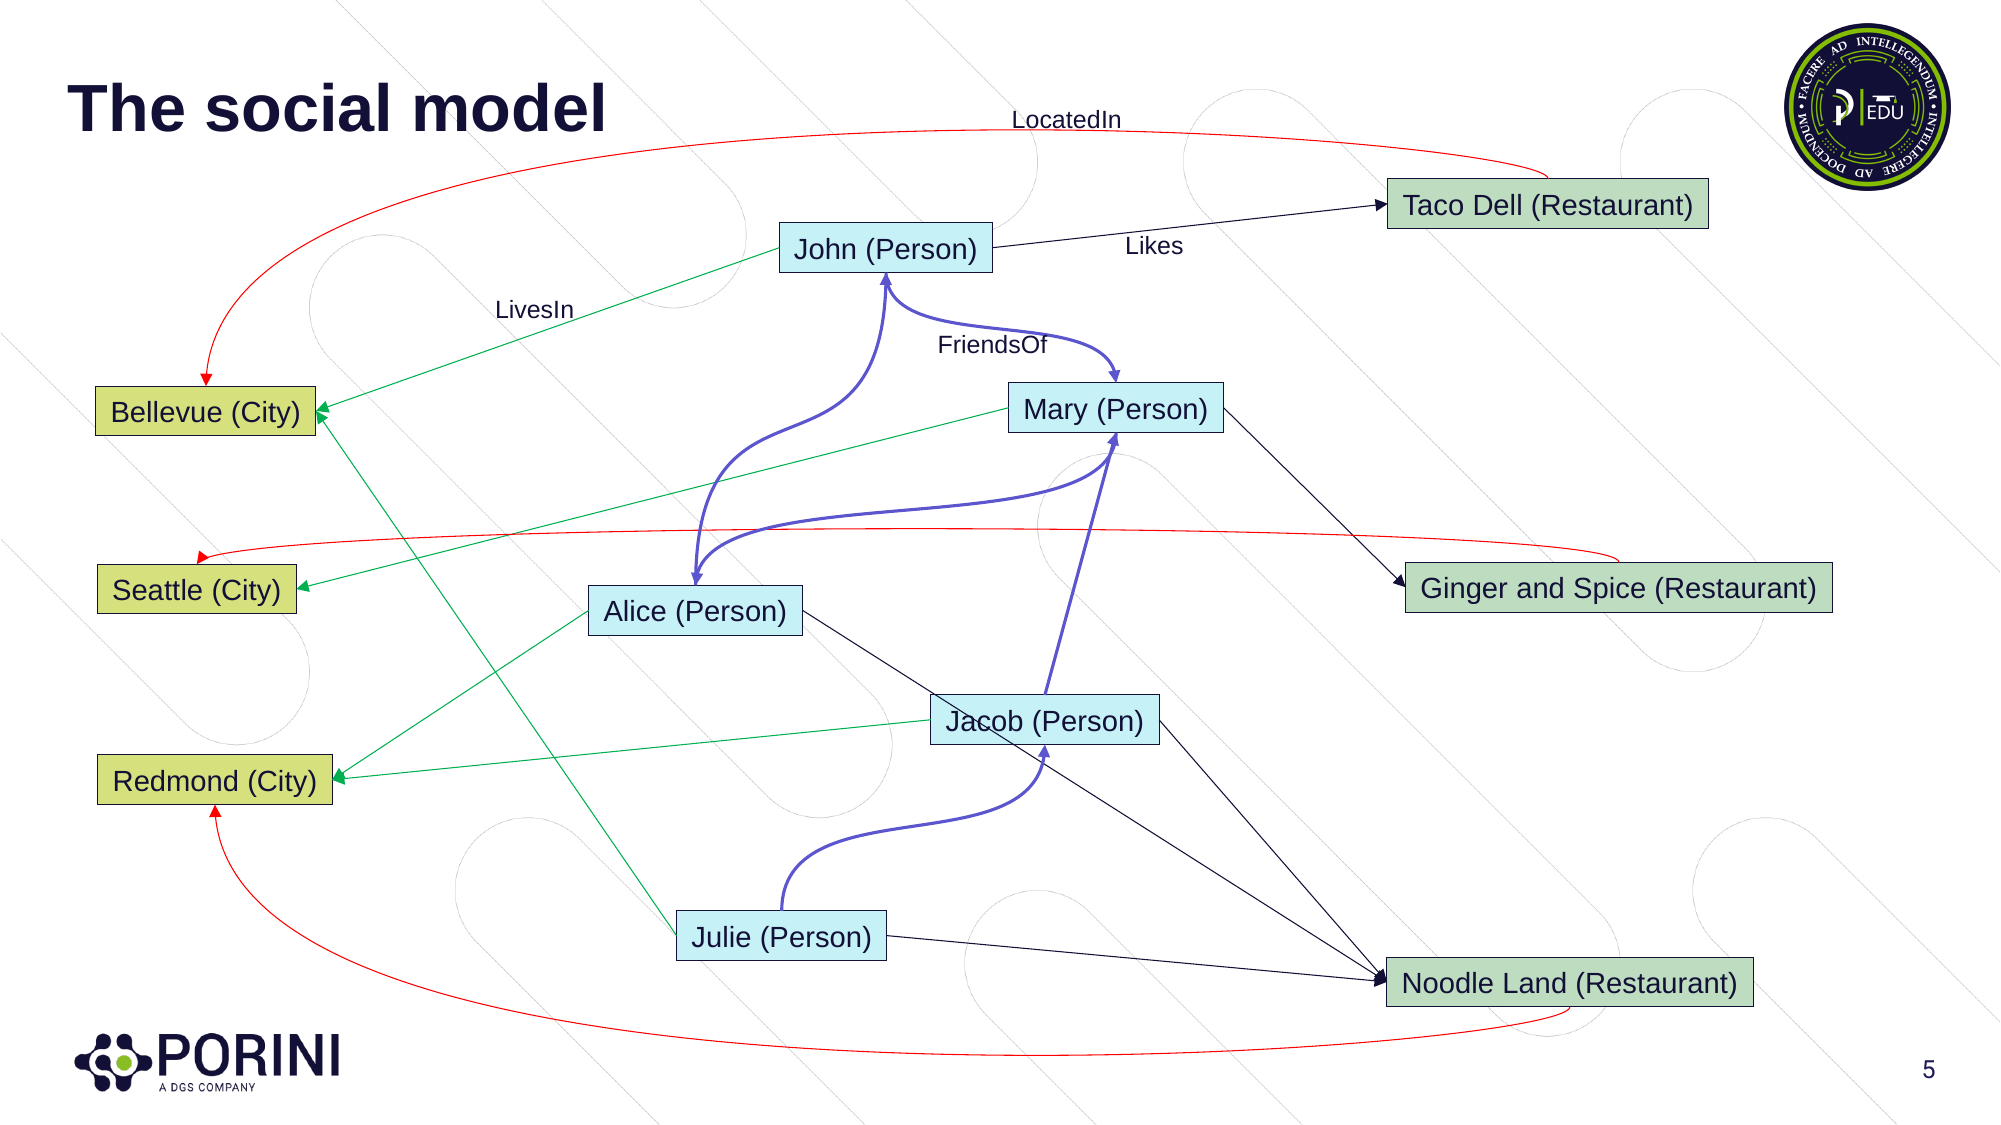

# The social model
LocatedIn
Taco Dell (Restaurant)
Likes
John (Person)
LivesIn
FriendsOf
Mary (Person)
Bellevue (City)
Ginger and Spice (Restaurant)
Seattle (City)
Alice (Person)
Jacob (Person)
Redmond (City)
Julie (Person)
Noodle Land (Restaurant)
5